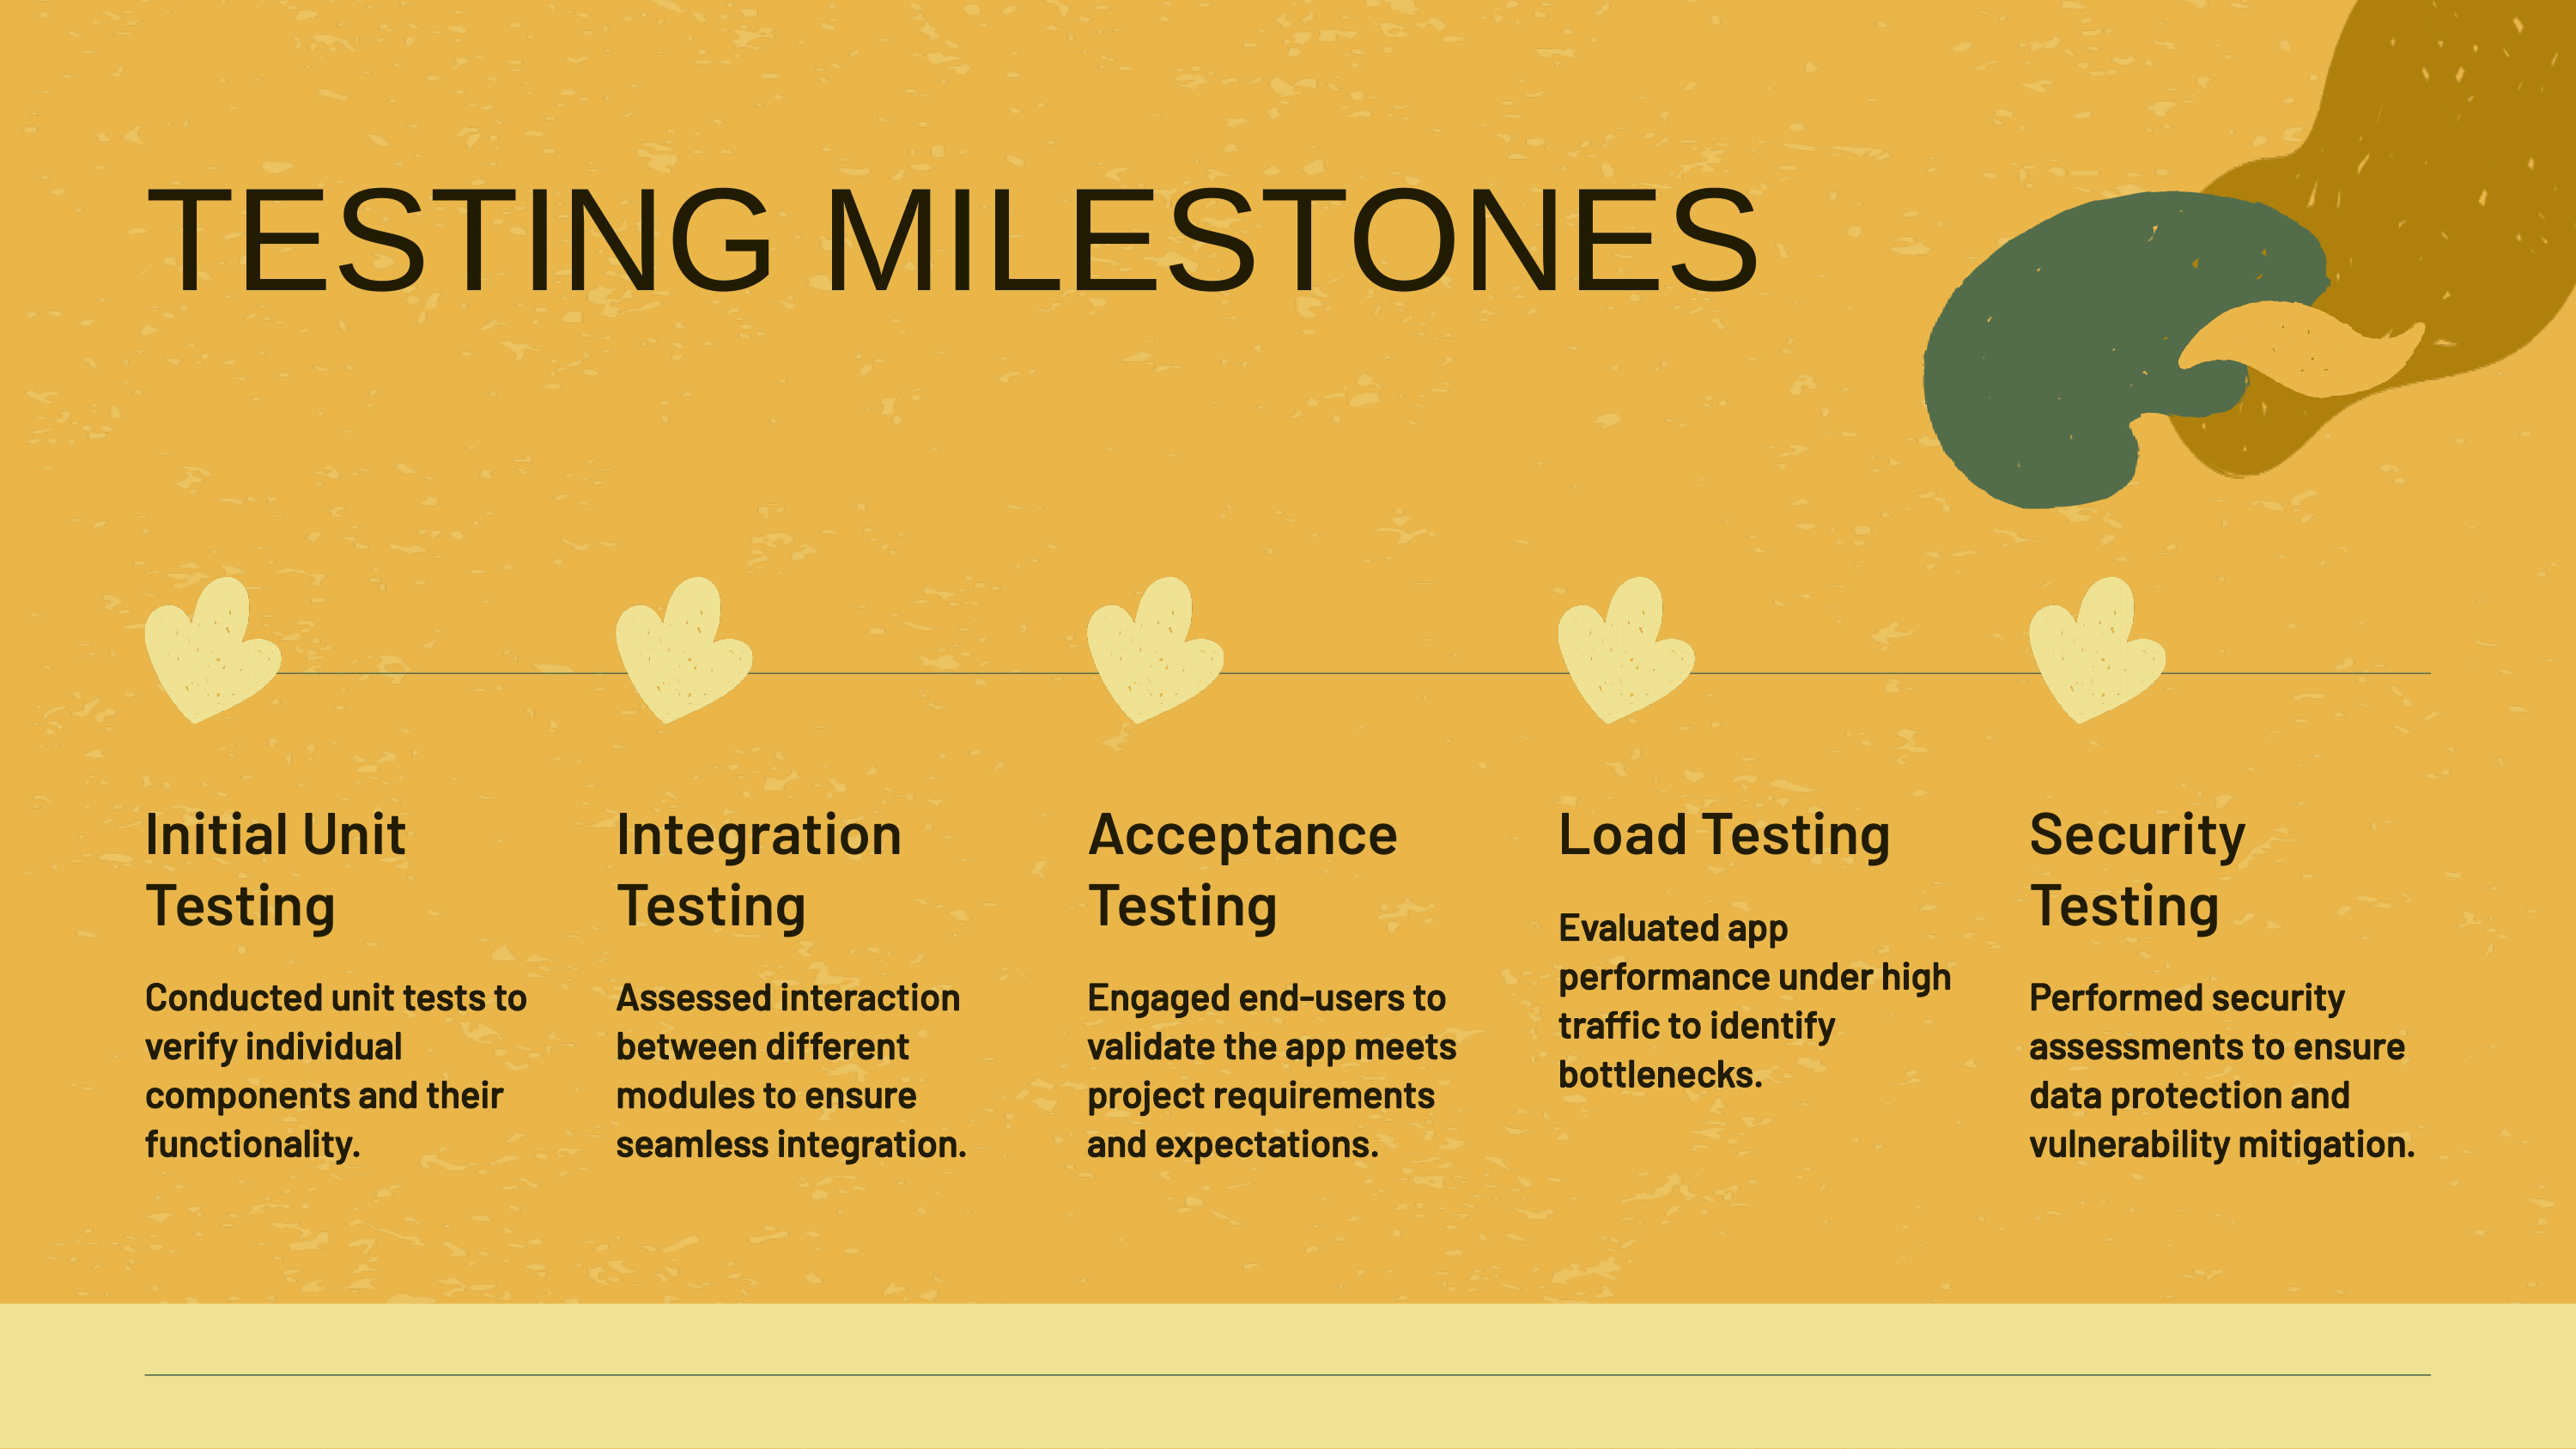

TESTING MILESTONES

Initial Unit Testing
Conducted unit tests to verify individual components and their functionality.
Integration Testing
Assessed interaction between different modules to ensure seamless integration.
Acceptance Testing
Engaged end-users to validate the app meets project requirements and expectations.
Load Testing
Evaluated app performance under high traffic to identify bottlenecks.
Security Testing
Performed security assessments to ensure data protection and vulnerability mitigation.